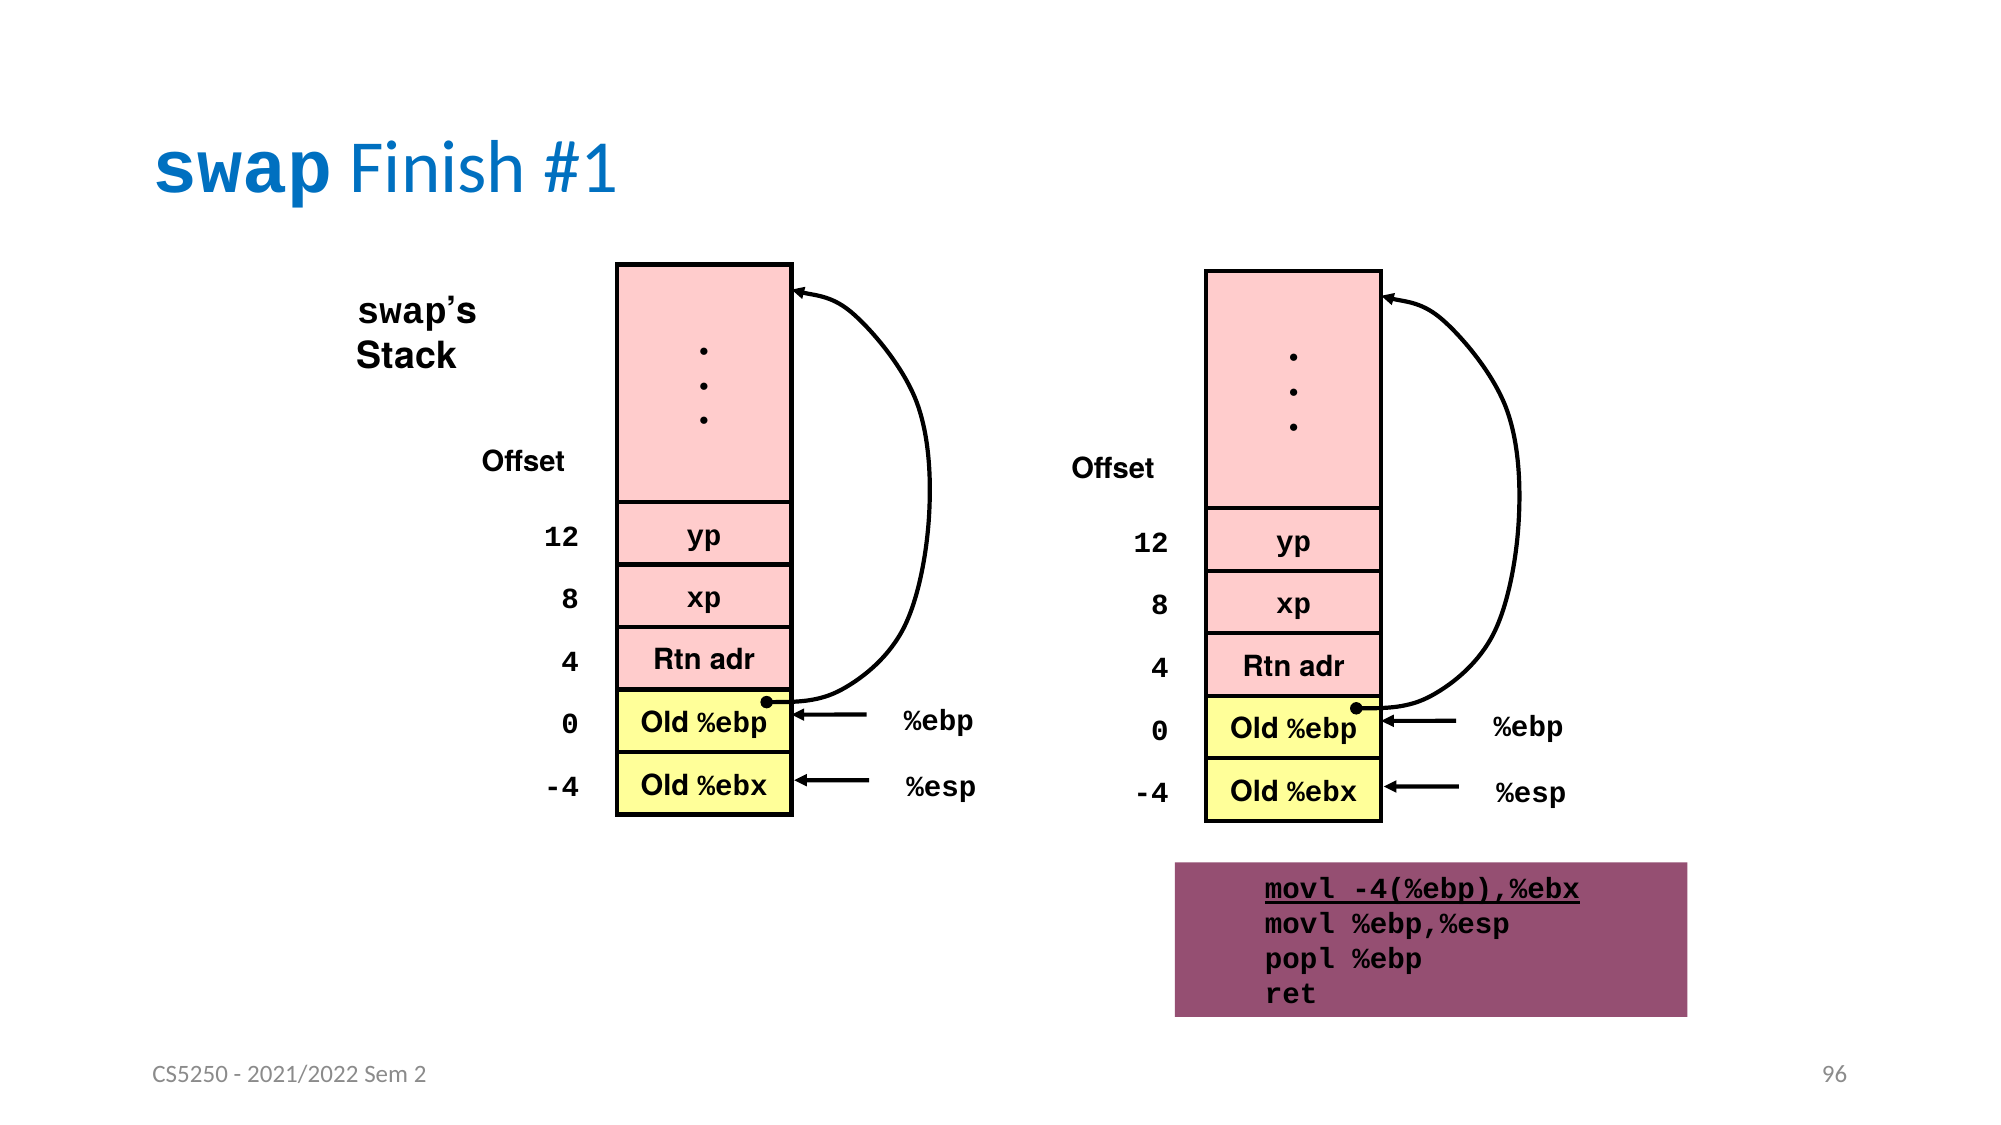

# swap Finish #1
•
•
•
•
•
•
swap’s
Stack

Offset
Offset
yp
yp
12
12
xp
xp
 8
 8
Rtn adr
Rtn adr
 4
 4
Old %ebp
%ebp
Old %ebp
 0
%ebp
 0

Old %ebx
Old %ebx
-4
%esp
-4
%esp

	movl -4(%ebp),%ebx
	movl %ebp,%esp
	popl %ebp
	ret
CS5250 - 2021/2022 Sem 2
96